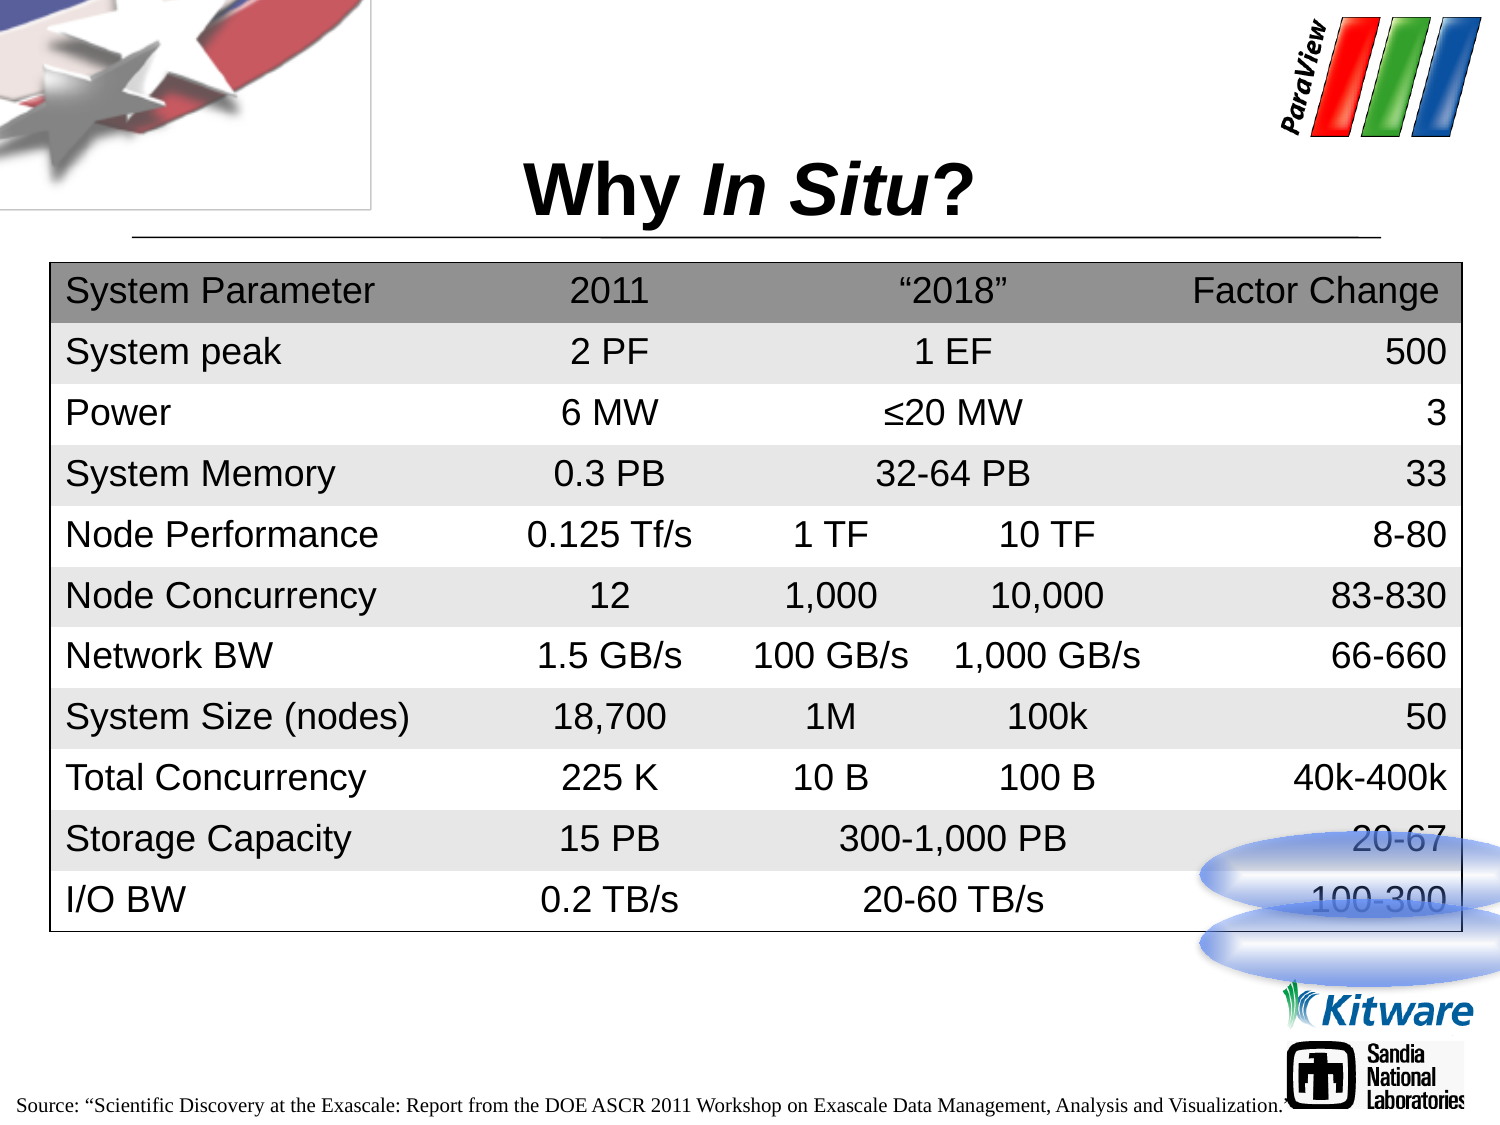

# Why In Situ?
| System Parameter | 2011 | “2018” |  | Factor Change |
| --- | --- | --- | --- | --- |
| System peak | 2 PF | 1 EF |  | 500 |
| Power | 6 MW | ≤20 MW |  | 3 |
| System Memory | 0.3 PB | 32-64 PB |  | 33 |
| Node Performance | 0.125 Tf/s | 1 TF | 10 TF | 8-80 |
| Node Concurrency | 12 | 1,000 | 10,000 | 83-830 |
| Network BW | 1.5 GB/s | 100 GB/s | 1,000 GB/s | 66-660 |
| System Size (nodes) | 18,700 | 1M | 100k | 50 |
| Total Concurrency | 225 K | 10 B | 100 B | 40k-400k |
| Storage Capacity | 15 PB | 300-1,000 PB |  | 20-67 |
| I/O BW | 0.2 TB/s | 20-60 TB/s |  | 100-300 |

Source: “Scientific Discovery at the Exascale: Report from the DOE ASCR 2011 Workshop on Exascale Data Management, Analysis and Visualization.”